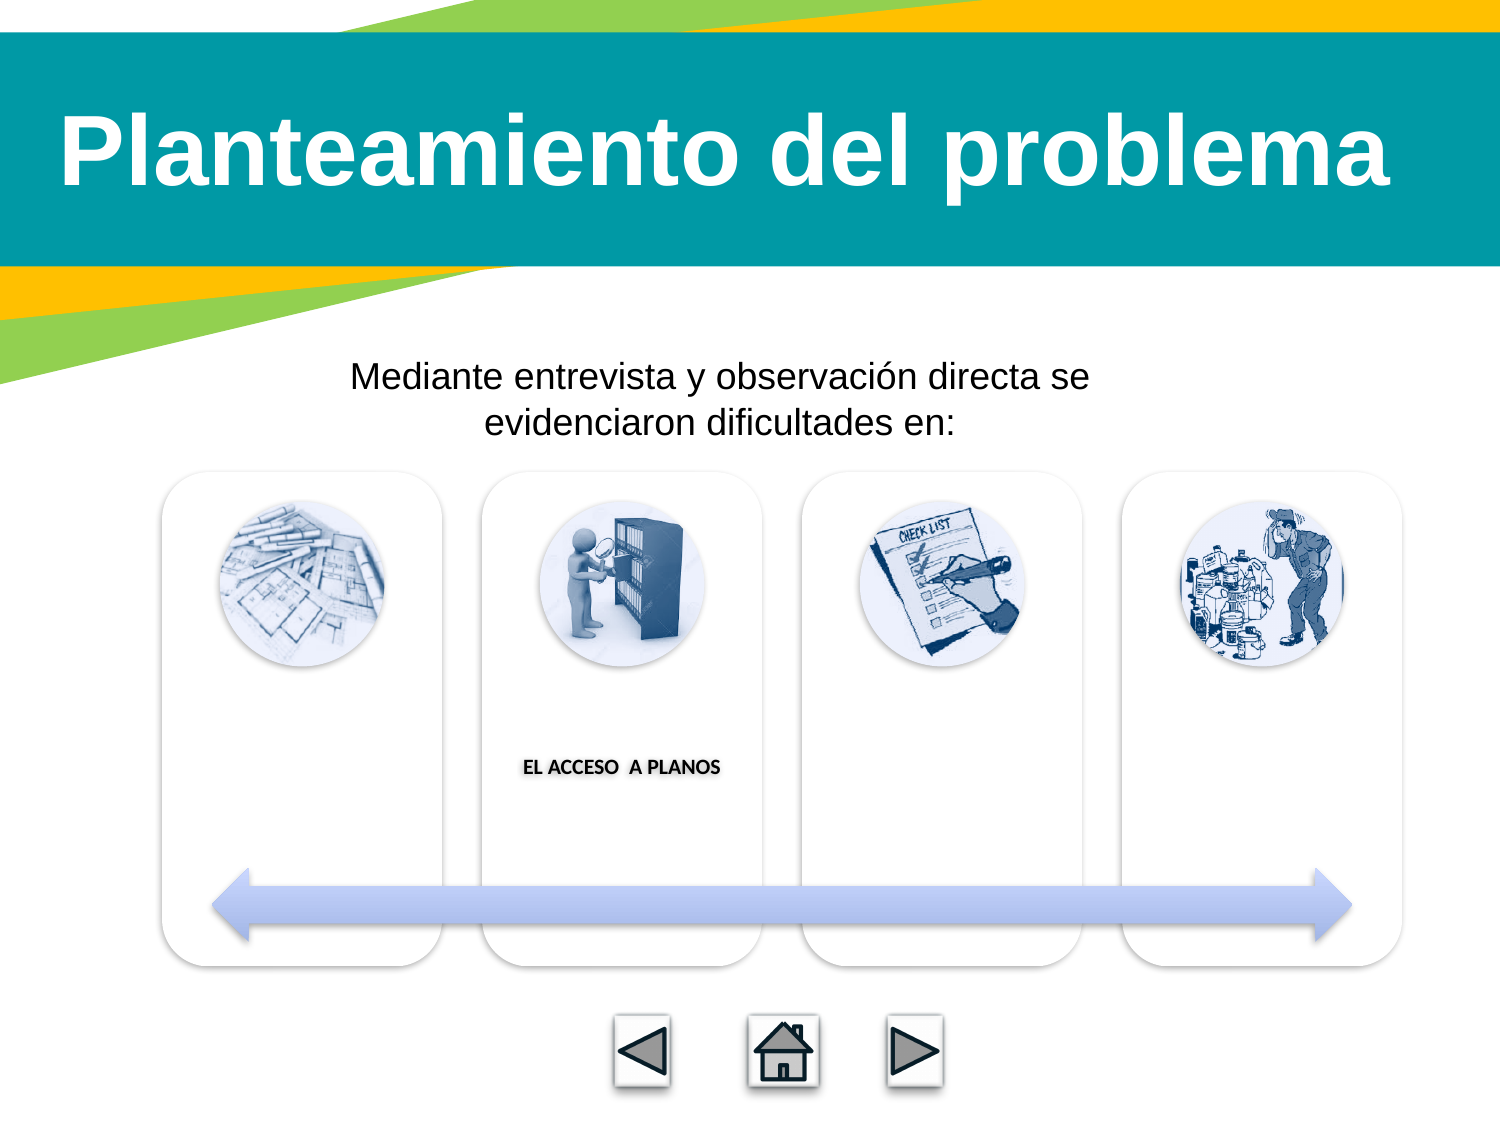

Planteamiento del problema
Mediante entrevista y observación directa se evidenciaron dificultades en:

EL ACCESO  A PLANOS